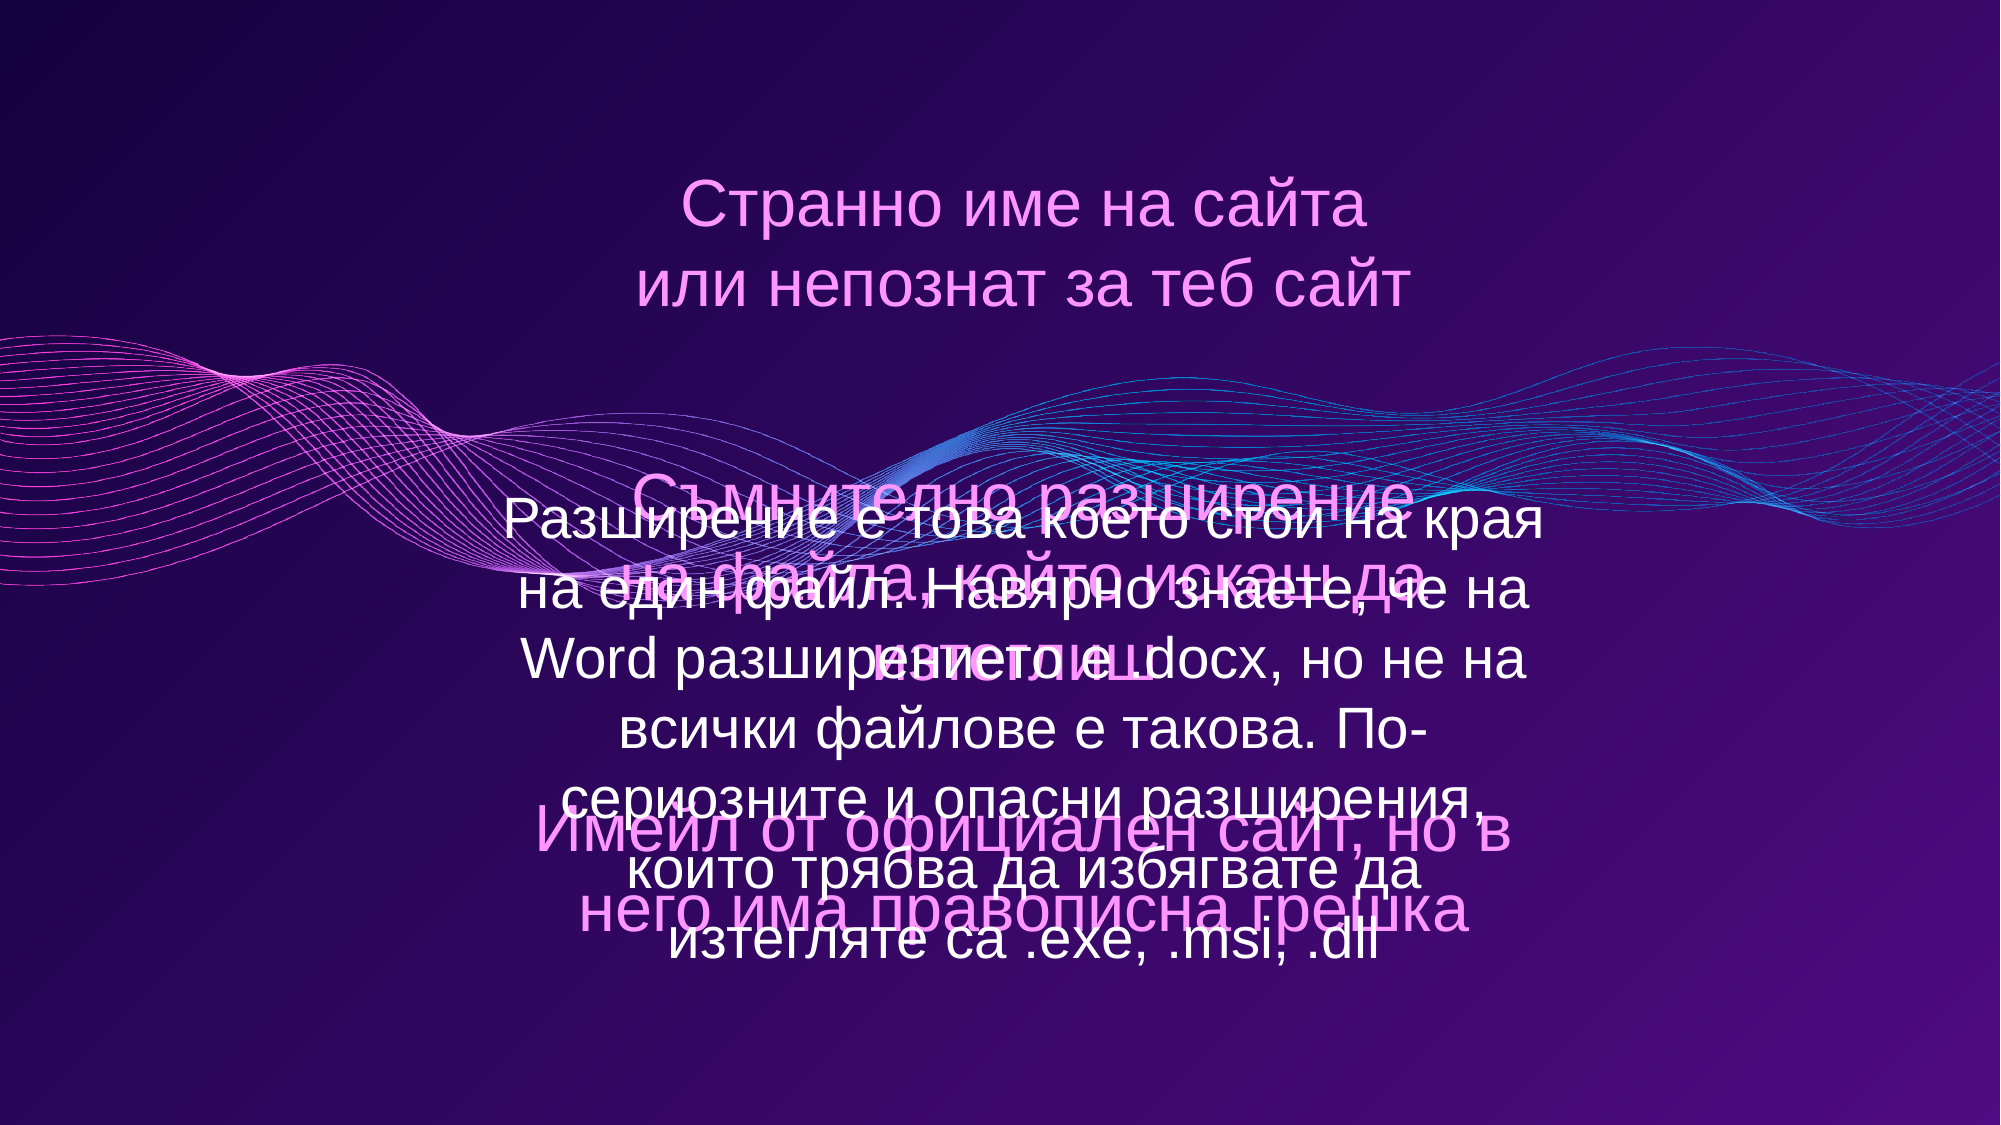

Странно име на сайта или непознат за теб сайт
Съмнително разширение на файла, който искаш да изтеглиш
Разширение е това което стои на края на един файл. Навярно знаете, че на Word разширението е .docx, но не на всички файлове е такова. По-сериозните и опасни разширения, които трябва да избягвате да изтегляте са .exe, .msi, .dll
Имейл от официален сайт, но в него има правописна грешка